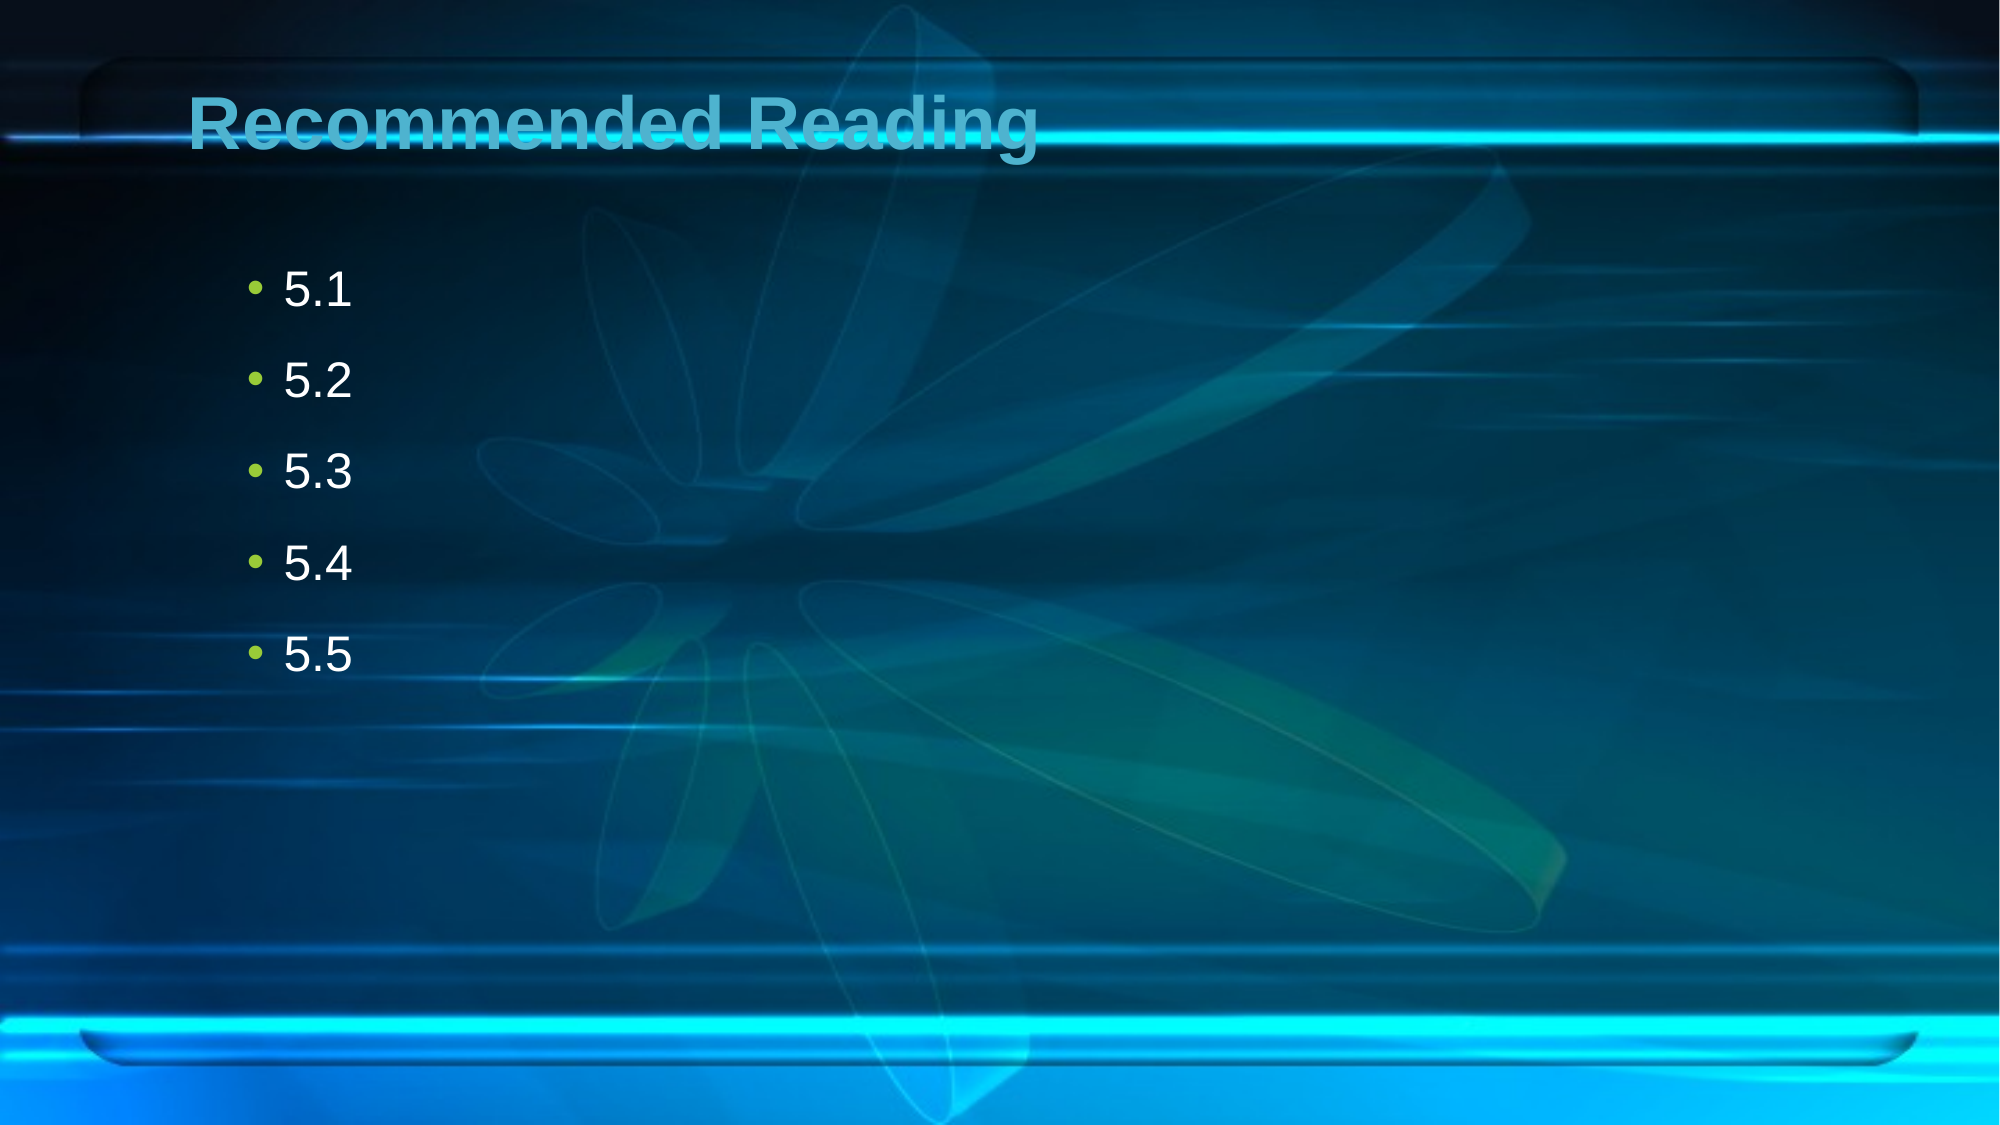

# Recommended Reading
5.1
5.2
5.3
5.4
5.5